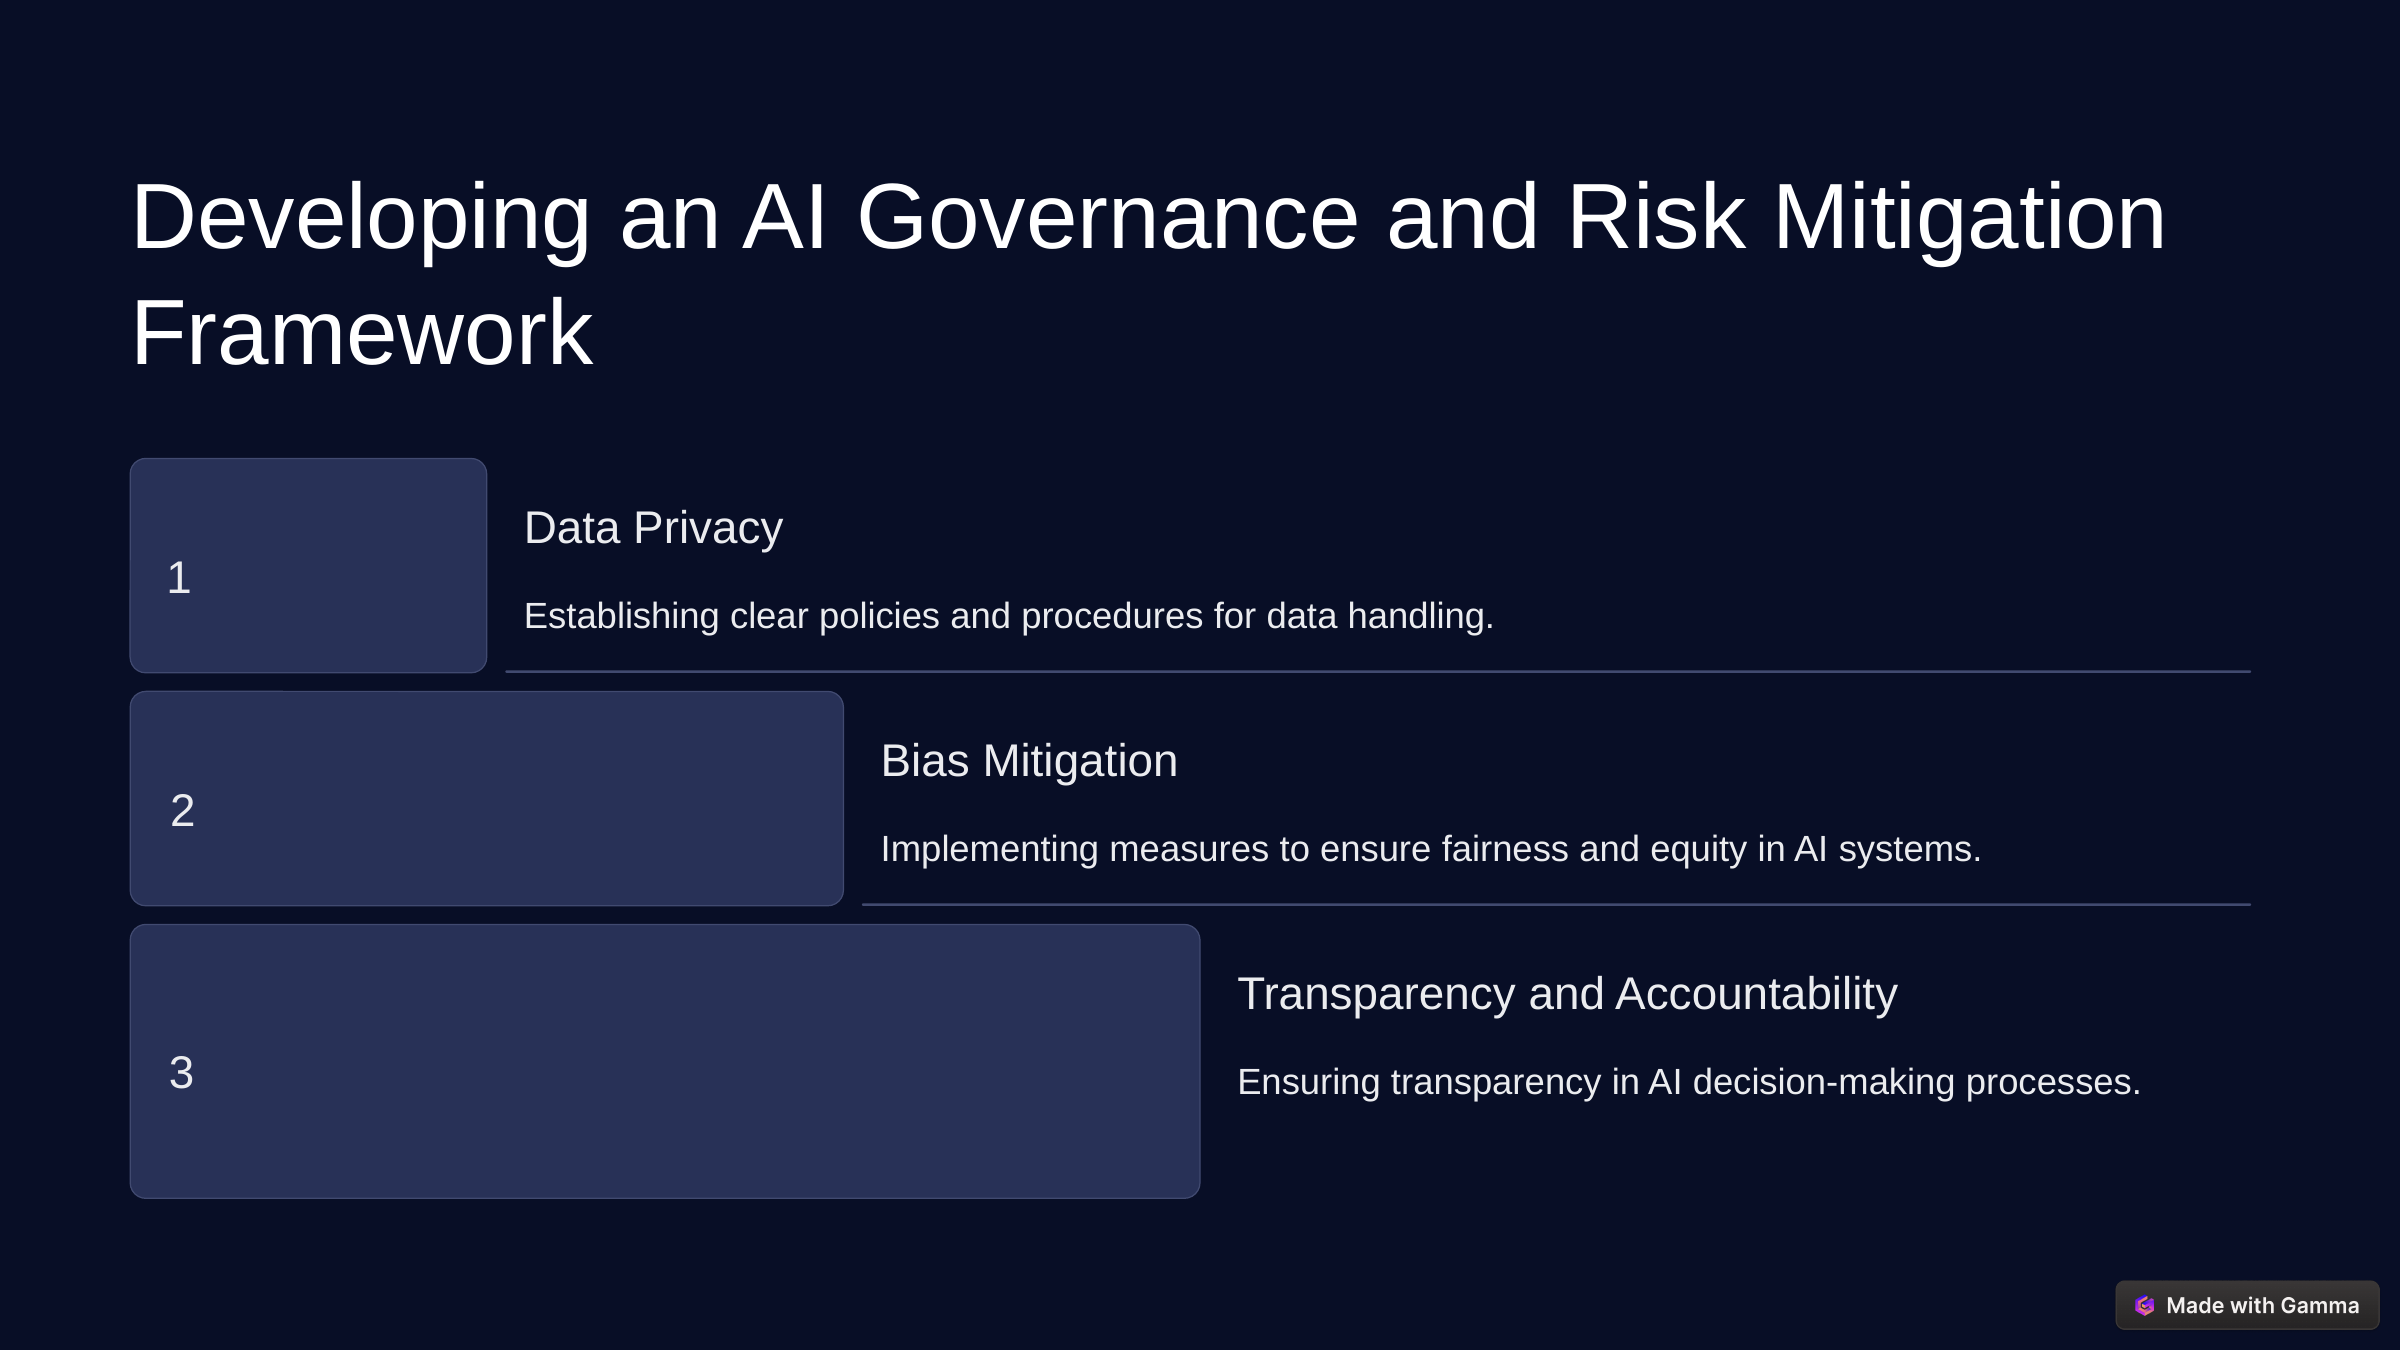

Developing an AI Governance and Risk Mitigation Framework

Data Privacy
1
Establishing clear policies and procedures for data handling.

Bias Mitigation
2
Implementing measures to ensure fairness and equity in AI systems.

Transparency and Accountability
3
Ensuring transparency in AI decision-making processes.